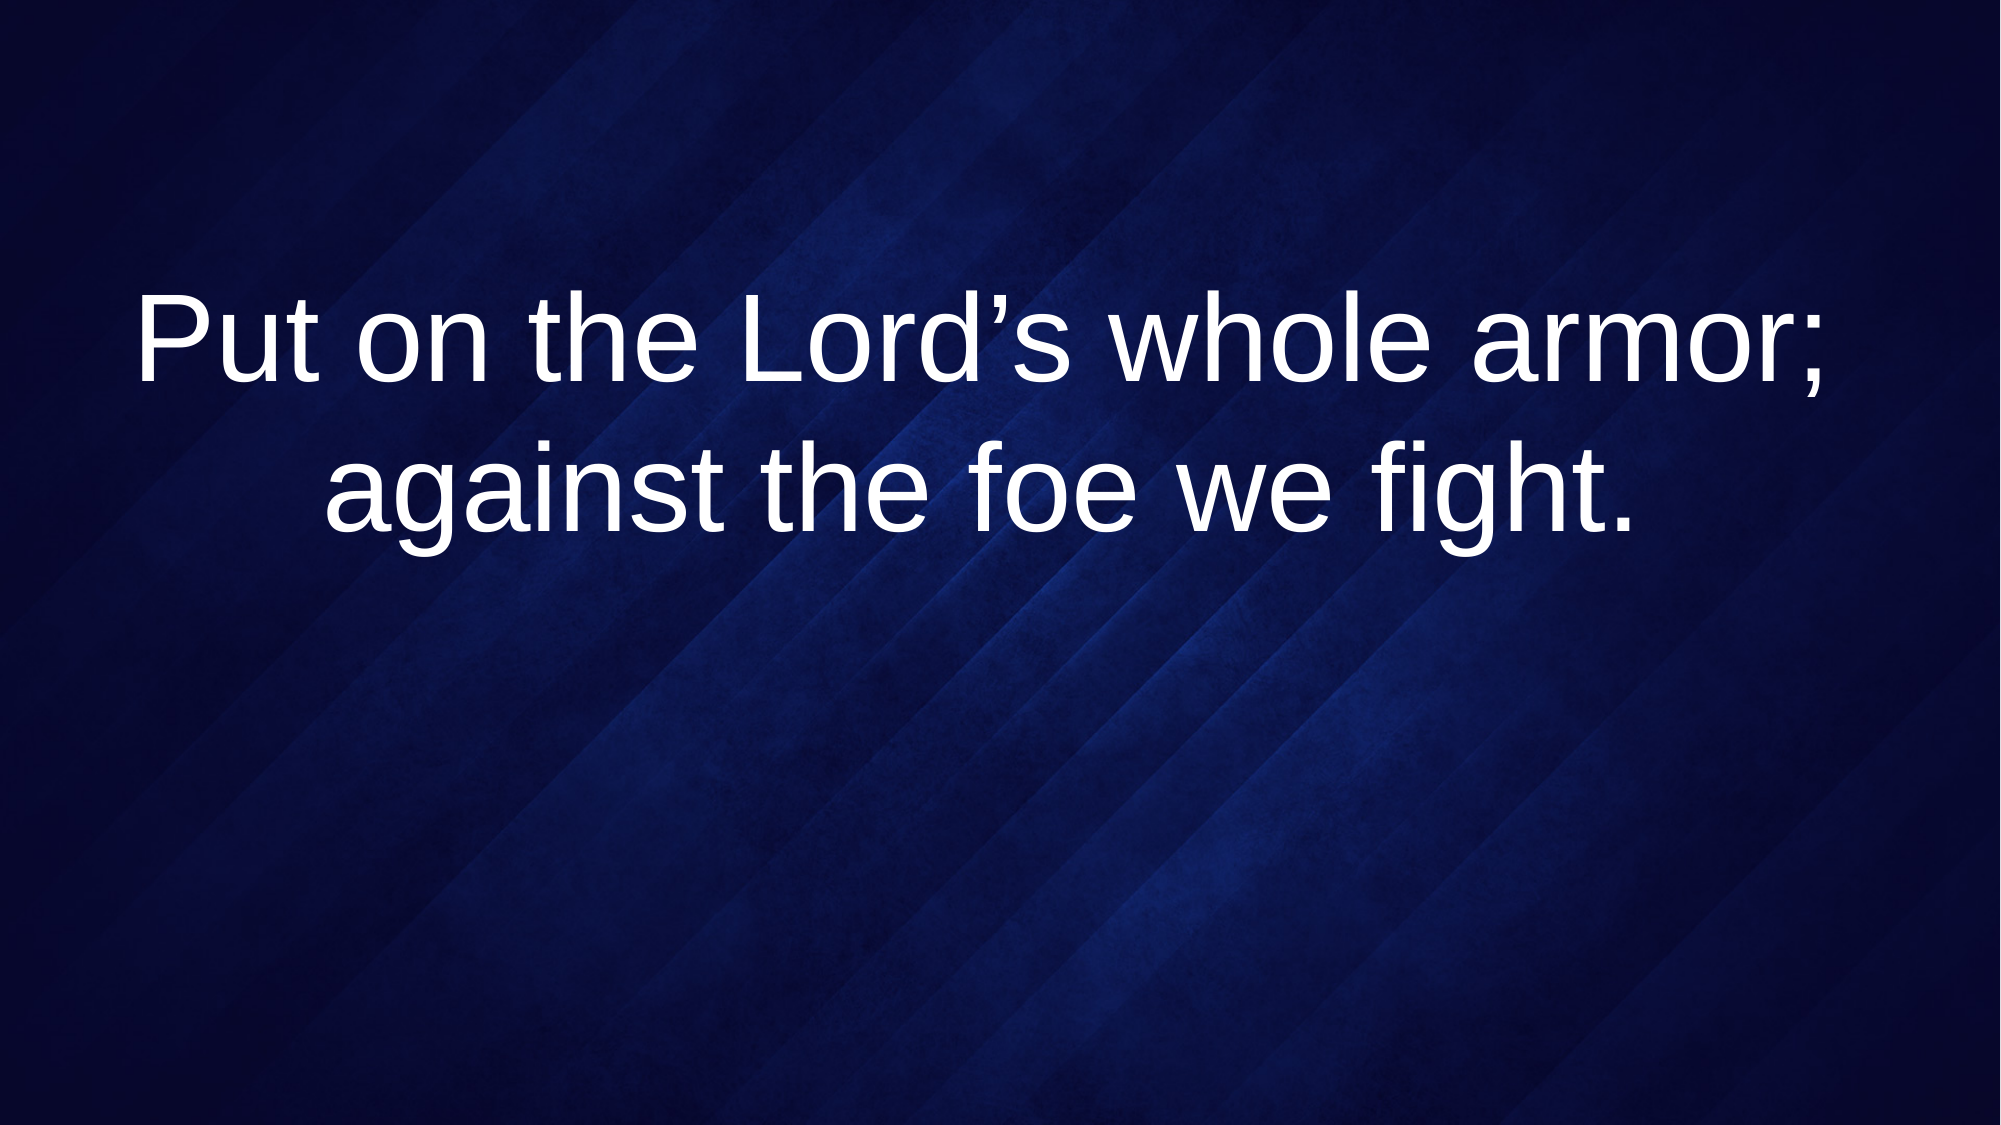

# Put on the Lord’s whole armor; against the foe we fight.